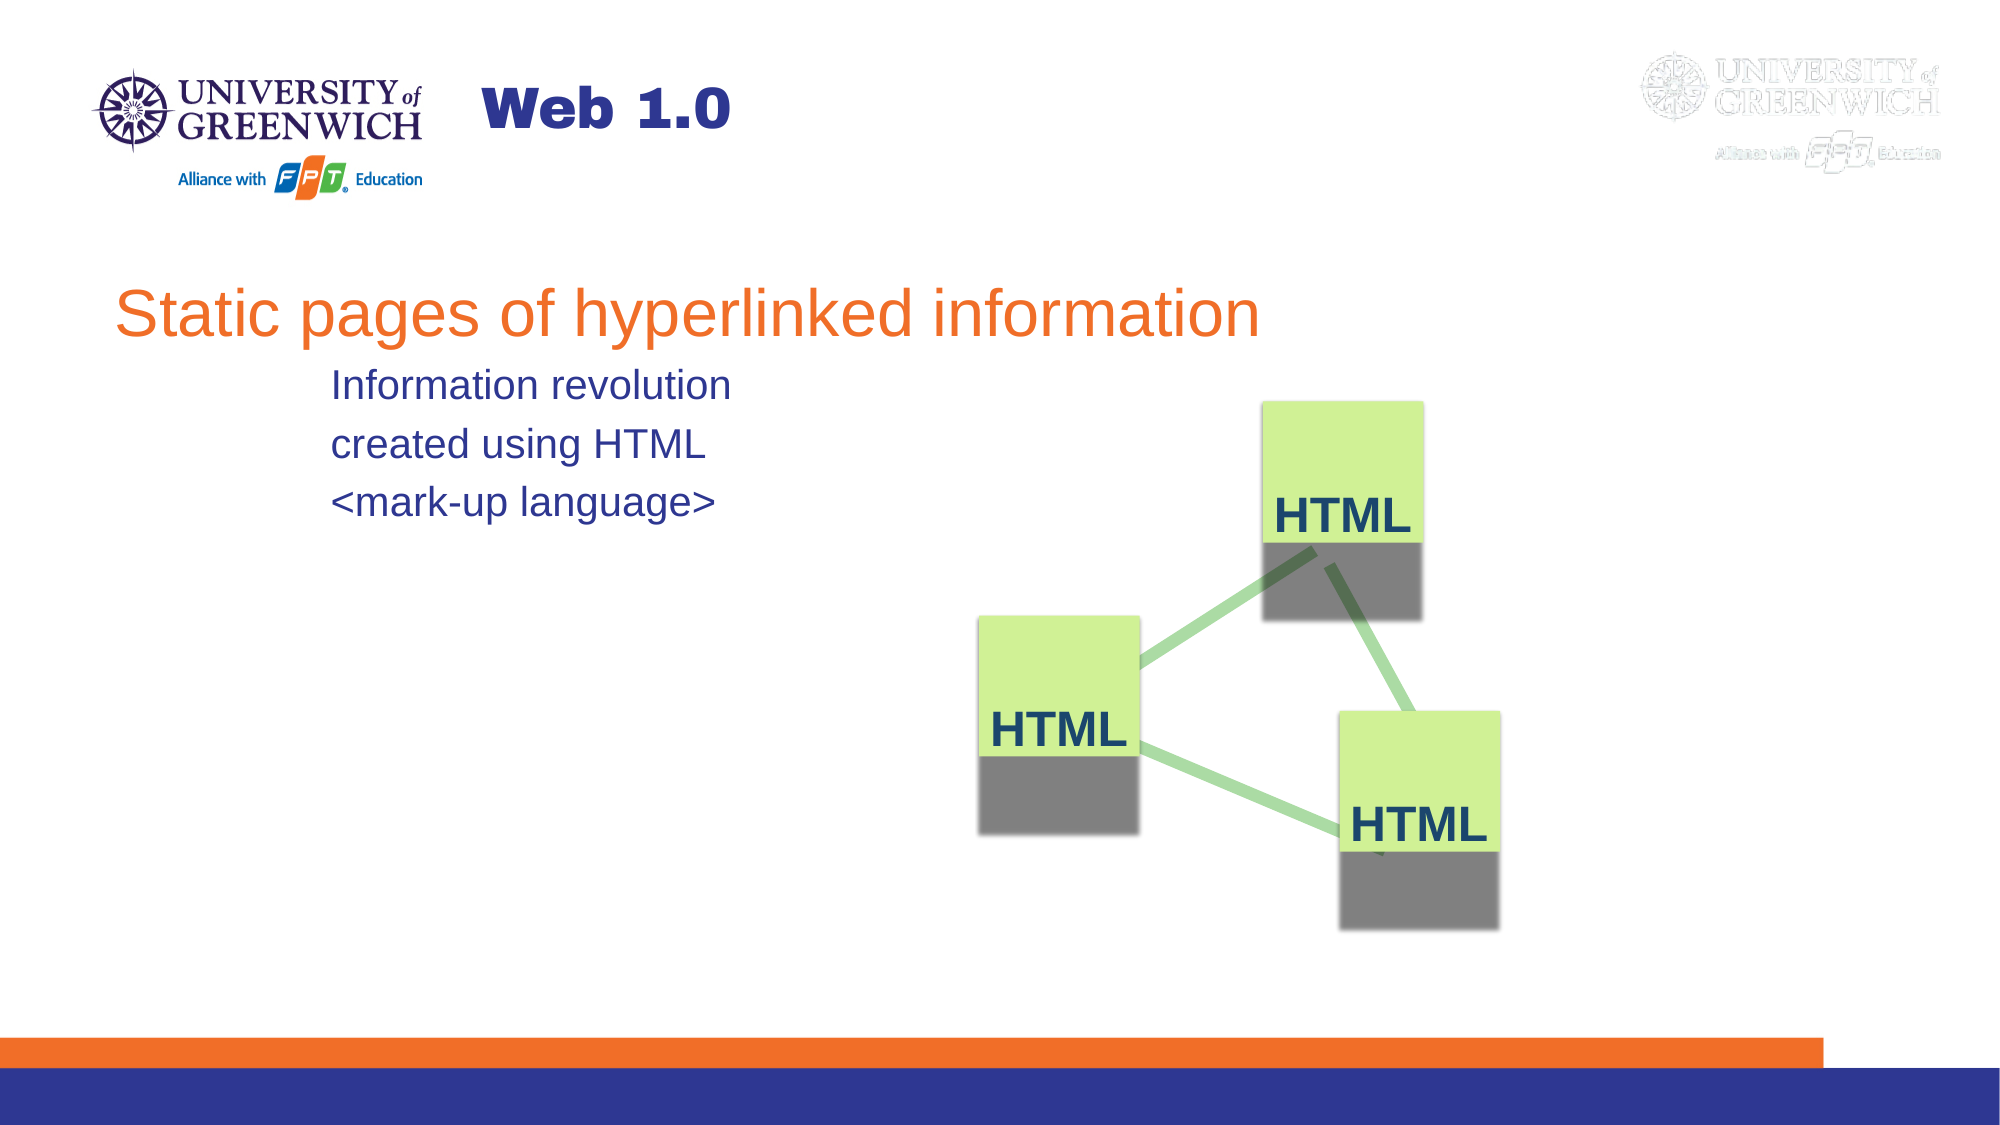

# Web 1.0
Static pages of hyperlinked information
	Information revolution
	created using HTML
	<mark-up language>

HTML

HTML

HTML